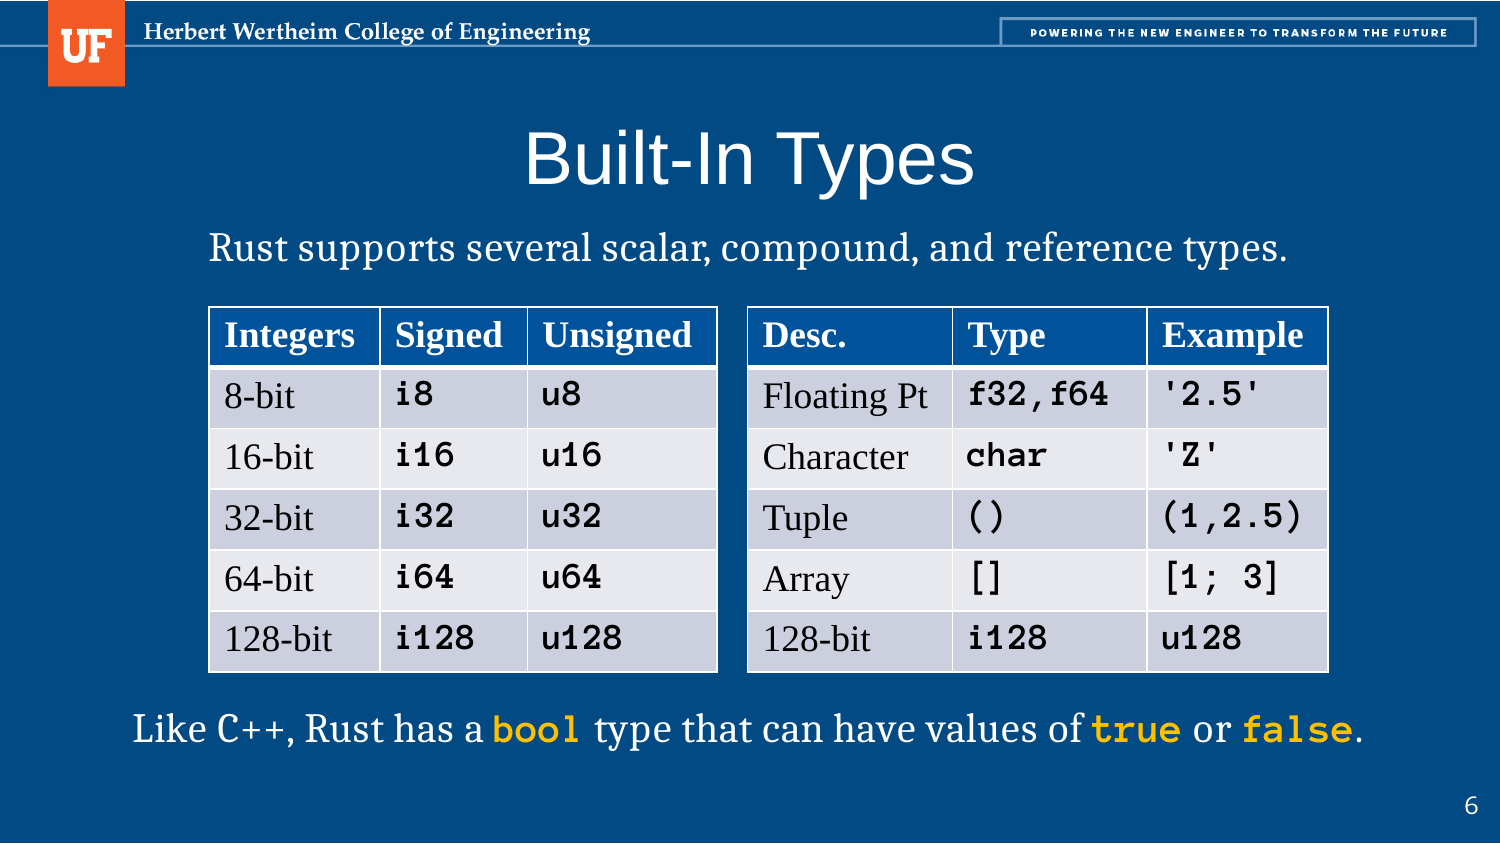

# Built-In Types
Rust supports several scalar, compound, and reference types.
| Integers | Signed | Unsigned |
| --- | --- | --- |
| 8-bit | i8 | u8 |
| 16-bit | i16 | u16 |
| 32-bit | i32 | u32 |
| 64-bit | i64 | u64 |
| 128-bit | i128 | u128 |
| Desc. | Type | Example |
| --- | --- | --- |
| Floating Pt | f32,f64 | '2.5' |
| Character | char | 'Z' |
| Tuple | () | (1,2.5) |
| Array | [] | [1; 3] |
| 128-bit | i128 | u128 |
Like C++, Rust has a bool type that can have values of true or false.
6